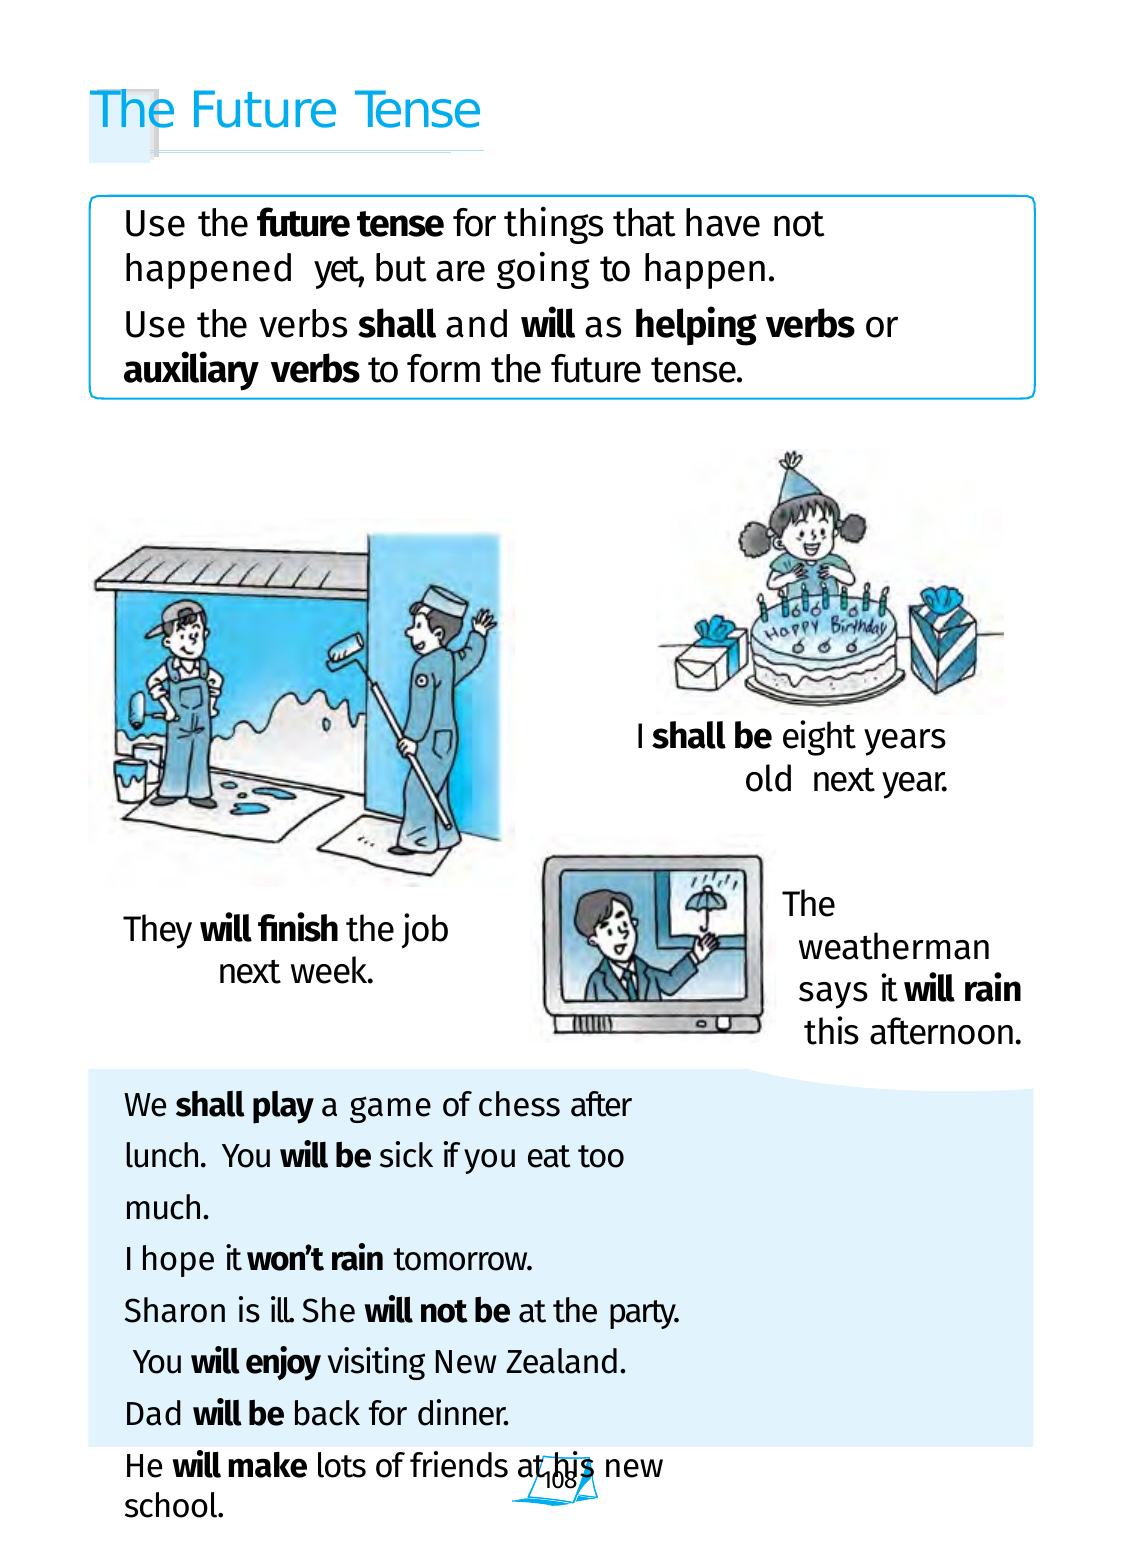

# The Future Tense

Use the future tense for things that have not happened  yet, but are going to happen.
Use the verbs shall and will as helping verbs or auxiliary  verbs to form the future tense.

I shall be eight years old  next year.

The weatherman  says it will rain
this afternoon.
They will finish the job  next week.

We shall play a game of chess after lunch.  You will be sick if you eat too much.
I hope it won’t rain tomorrow.
Sharon is ill. She will not be at the party.  You will enjoy visiting New Zealand.
Dad will be back for dinner.
He will make lots of friends at his new school.
108